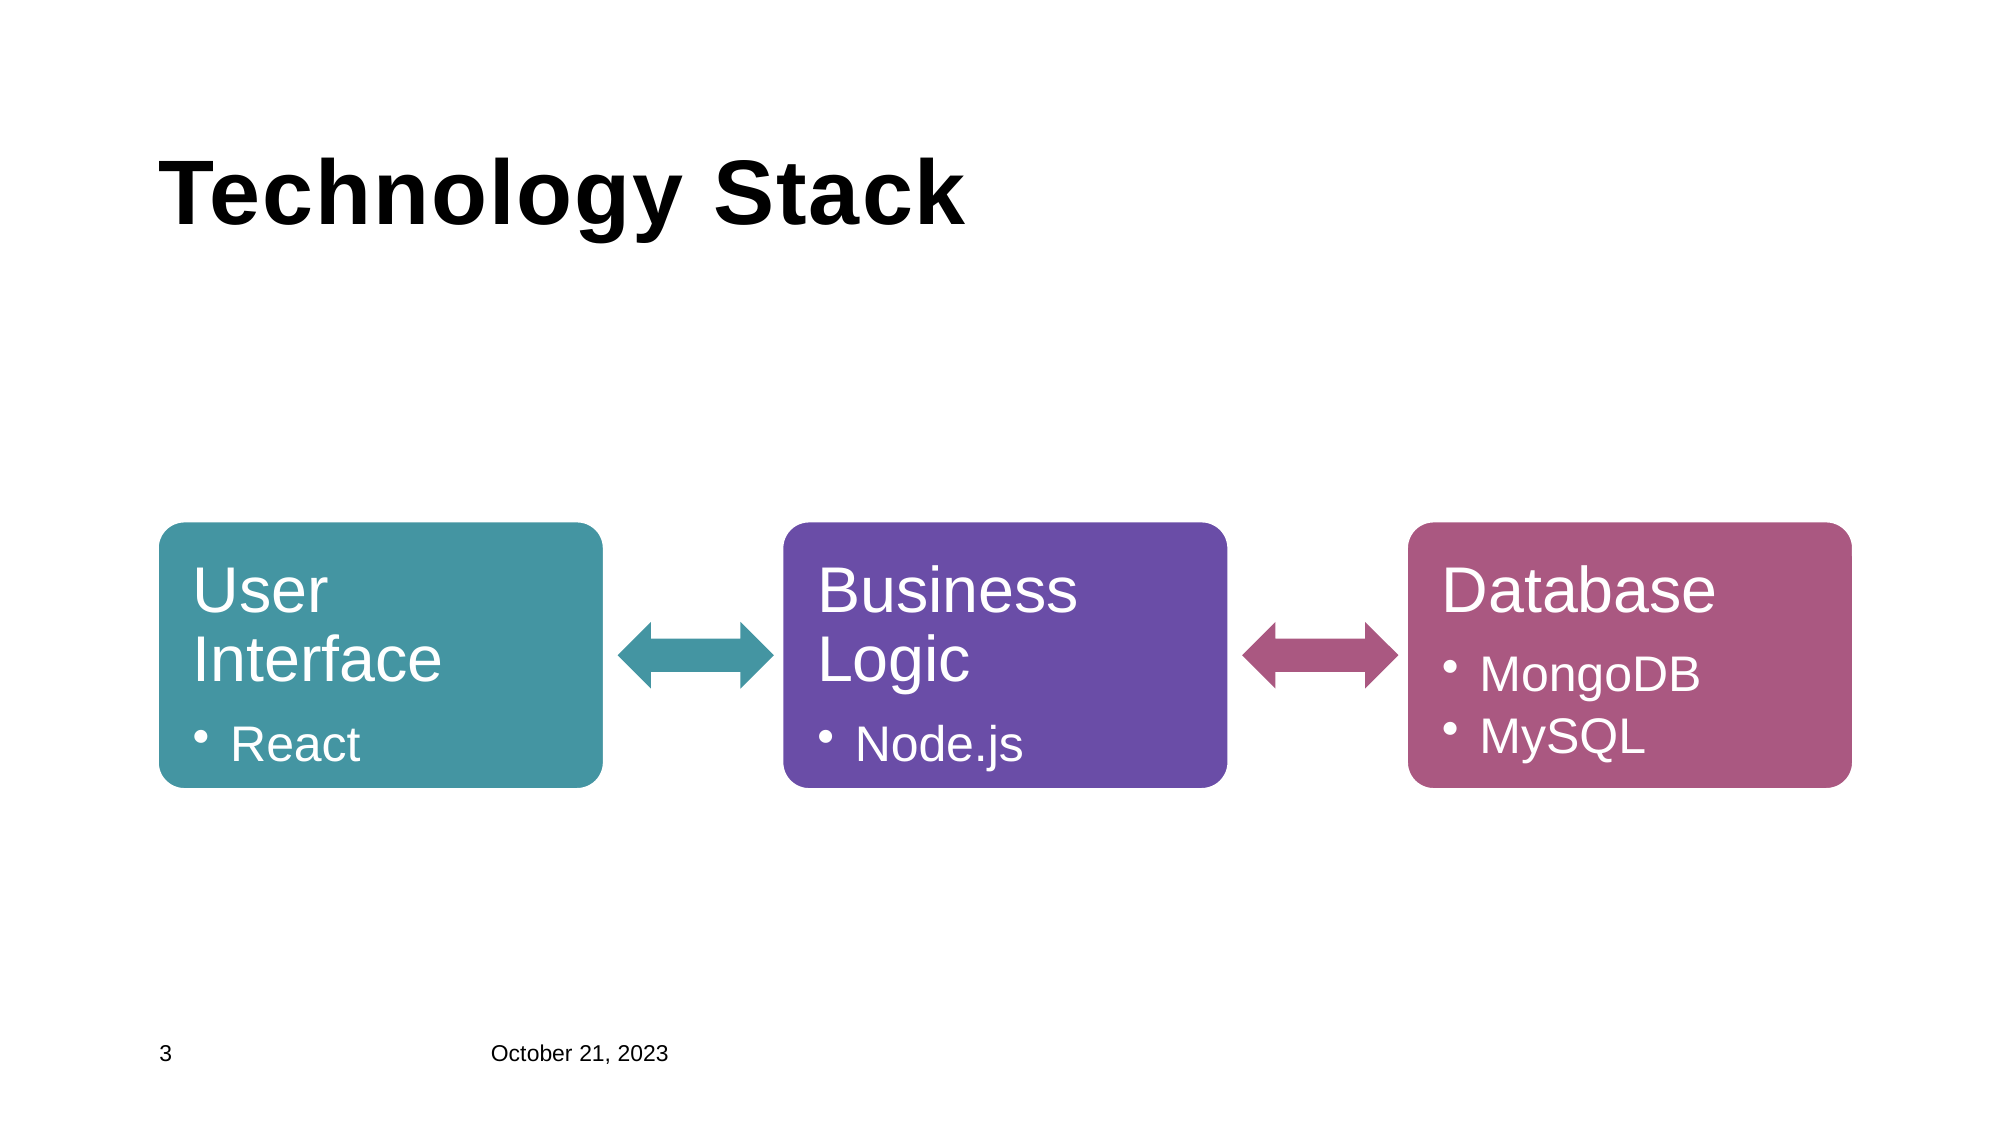

# Technology Stack
User Interface
React

Business Logic
Node.js

Database
MongoDB
MySQL
3
October 21, 2023